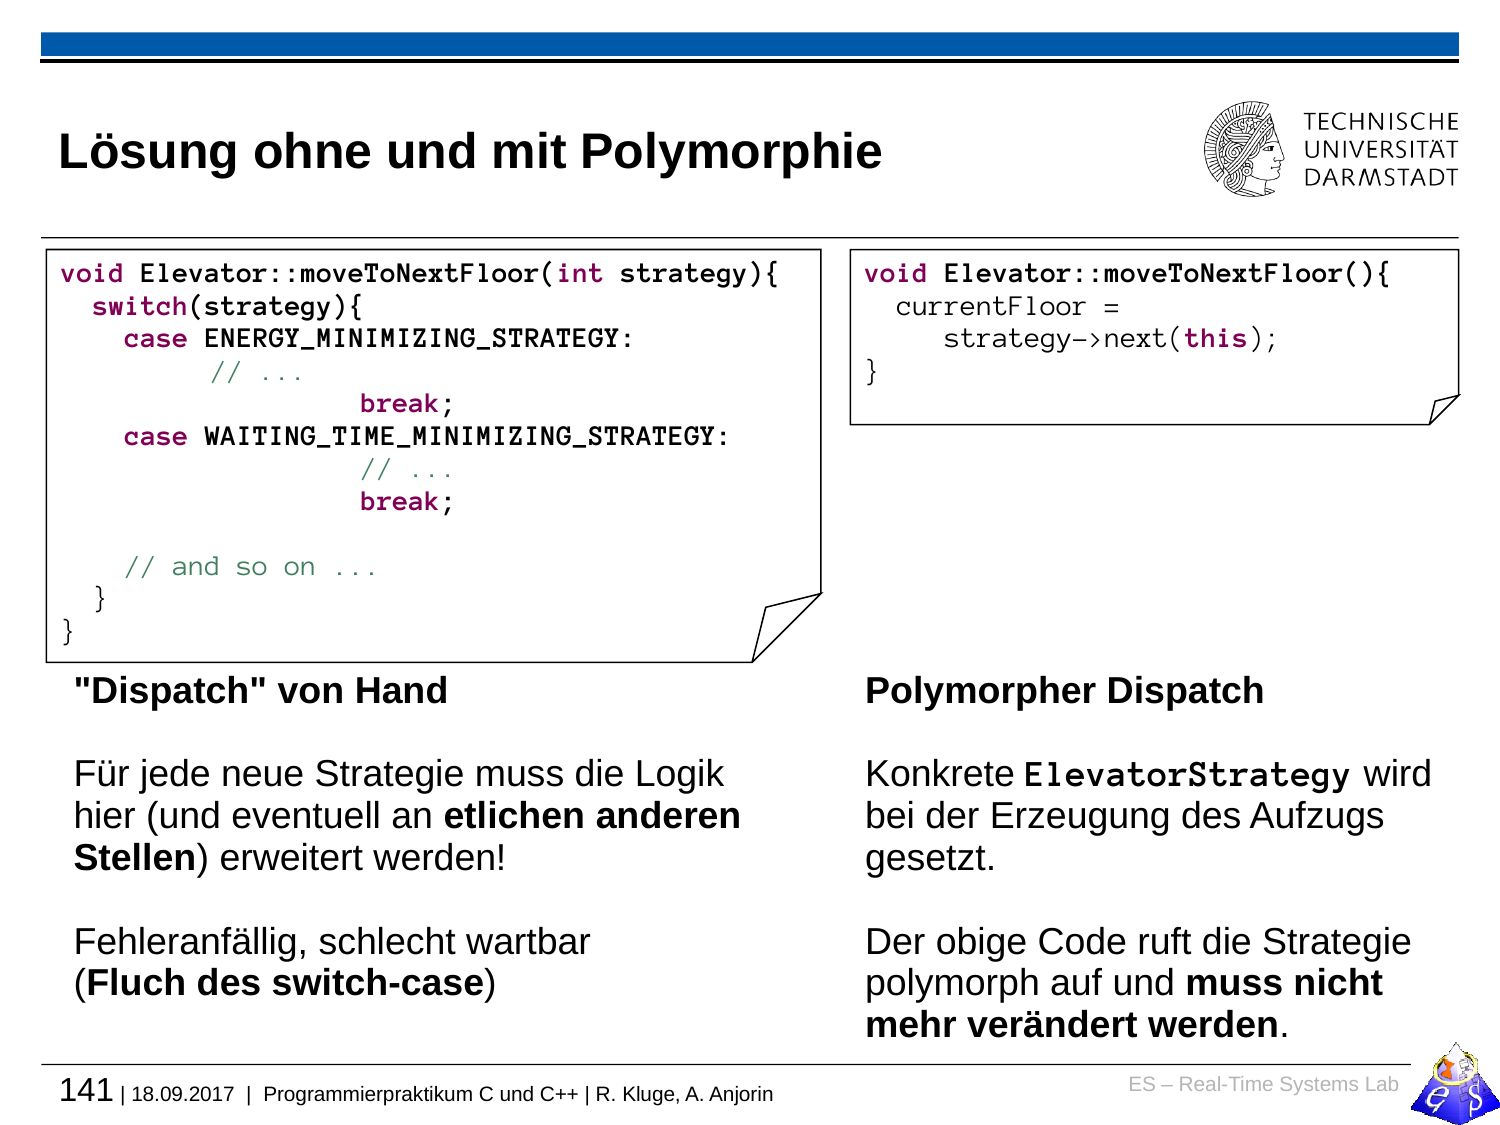

# Lösung ohne und mit Polymorphie
void Elevator::moveToNextFloor(int strategy){
  switch(strategy){
    case ENERGY_MINIMIZING_STRATEGY:
     	// ...
		break;
    case WAITING_TIME_MINIMIZING_STRATEGY:
		// ...
		break;

    // and so on ...
  }
}
void Elevator::moveToNextFloor(){
  currentFloor =
     strategy->next(this);
}
"Dispatch" von Hand

Für jede neue Strategie muss die Logik hier (und eventuell an etlichen anderen Stellen) erweitert werden!
Fehleranfällig, schlecht wartbar
(Fluch des switch-case)

Polymorpher Dispatch
Konkrete ElevatorStrategy wird bei der Erzeugung des Aufzugs gesetzt.

Der obige Code ruft die Strategie polymorph auf und muss nicht mehr verändert werden.